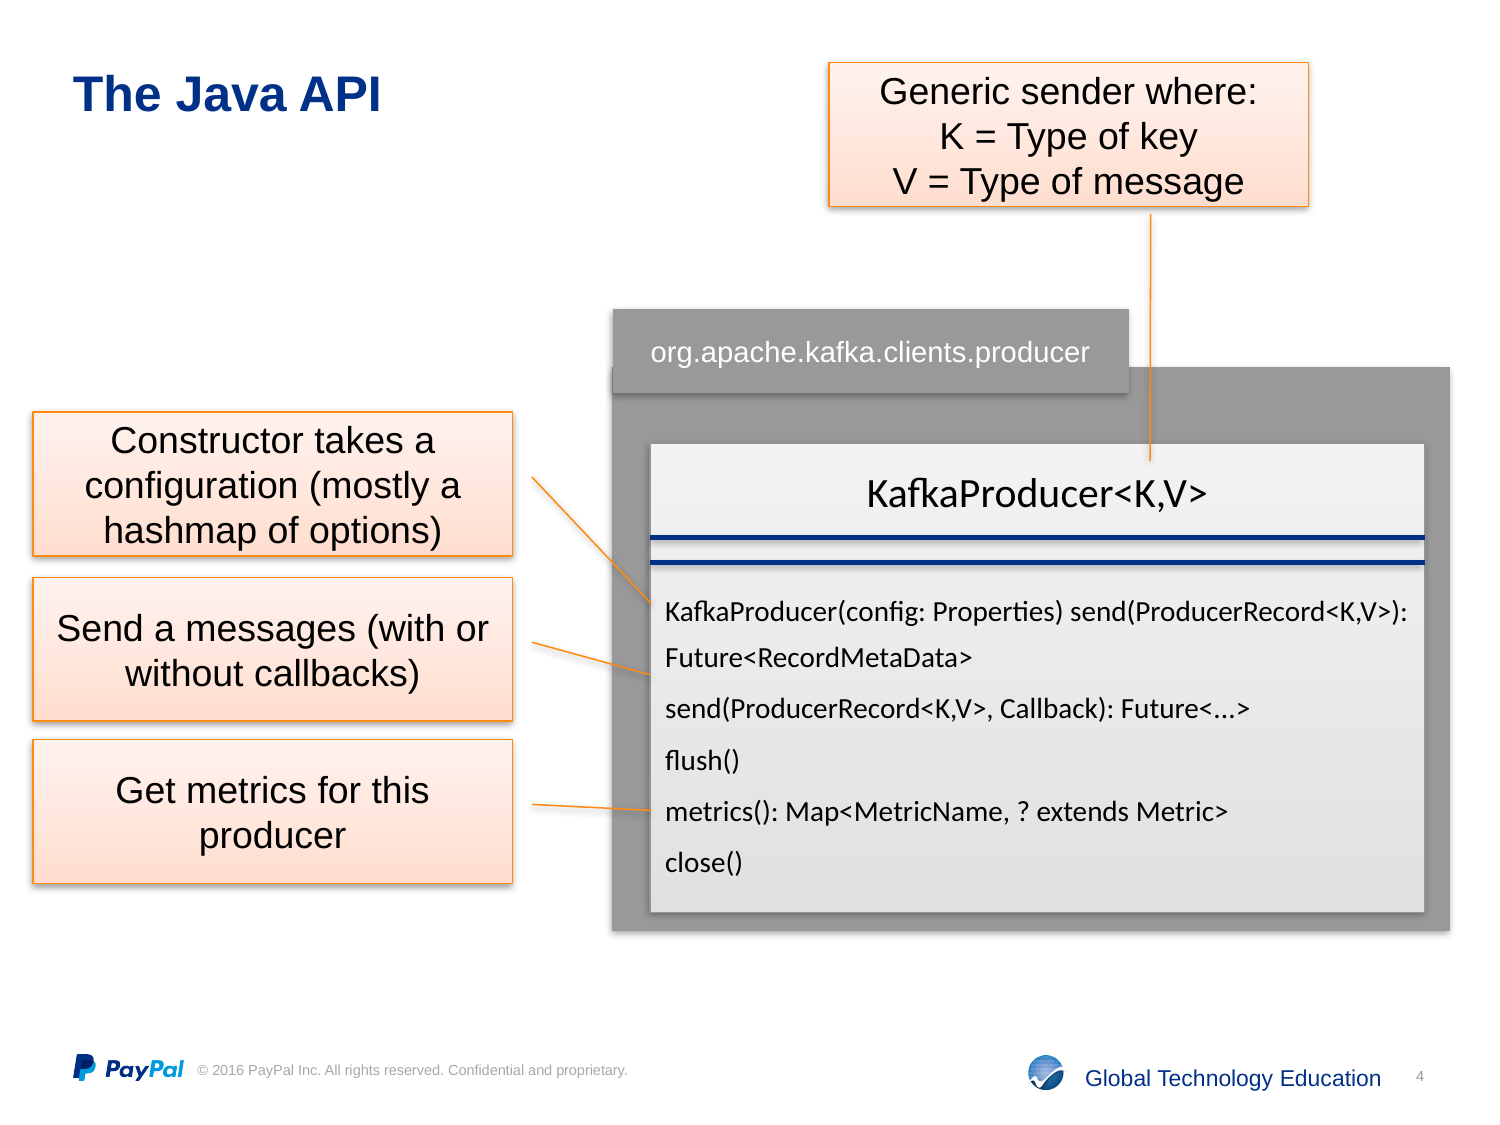

# The Java API
Generic sender where:
K = Type of key
V = Type of message
org.apache.kafka.clients.producer

Constructor takes a configuration (mostly a hashmap of options)

KafkaProducer<K,V>
KafkaProducer(config: Properties) send(ProducerRecord<K,V>): Future<RecordMetaData>
send(ProducerRecord<K,V>, Callback): Future<...>
flush()
metrics(): Map<MetricName, ? extends Metric>
close()
Send a messages (with or without callbacks)
Get metrics for this producer
4